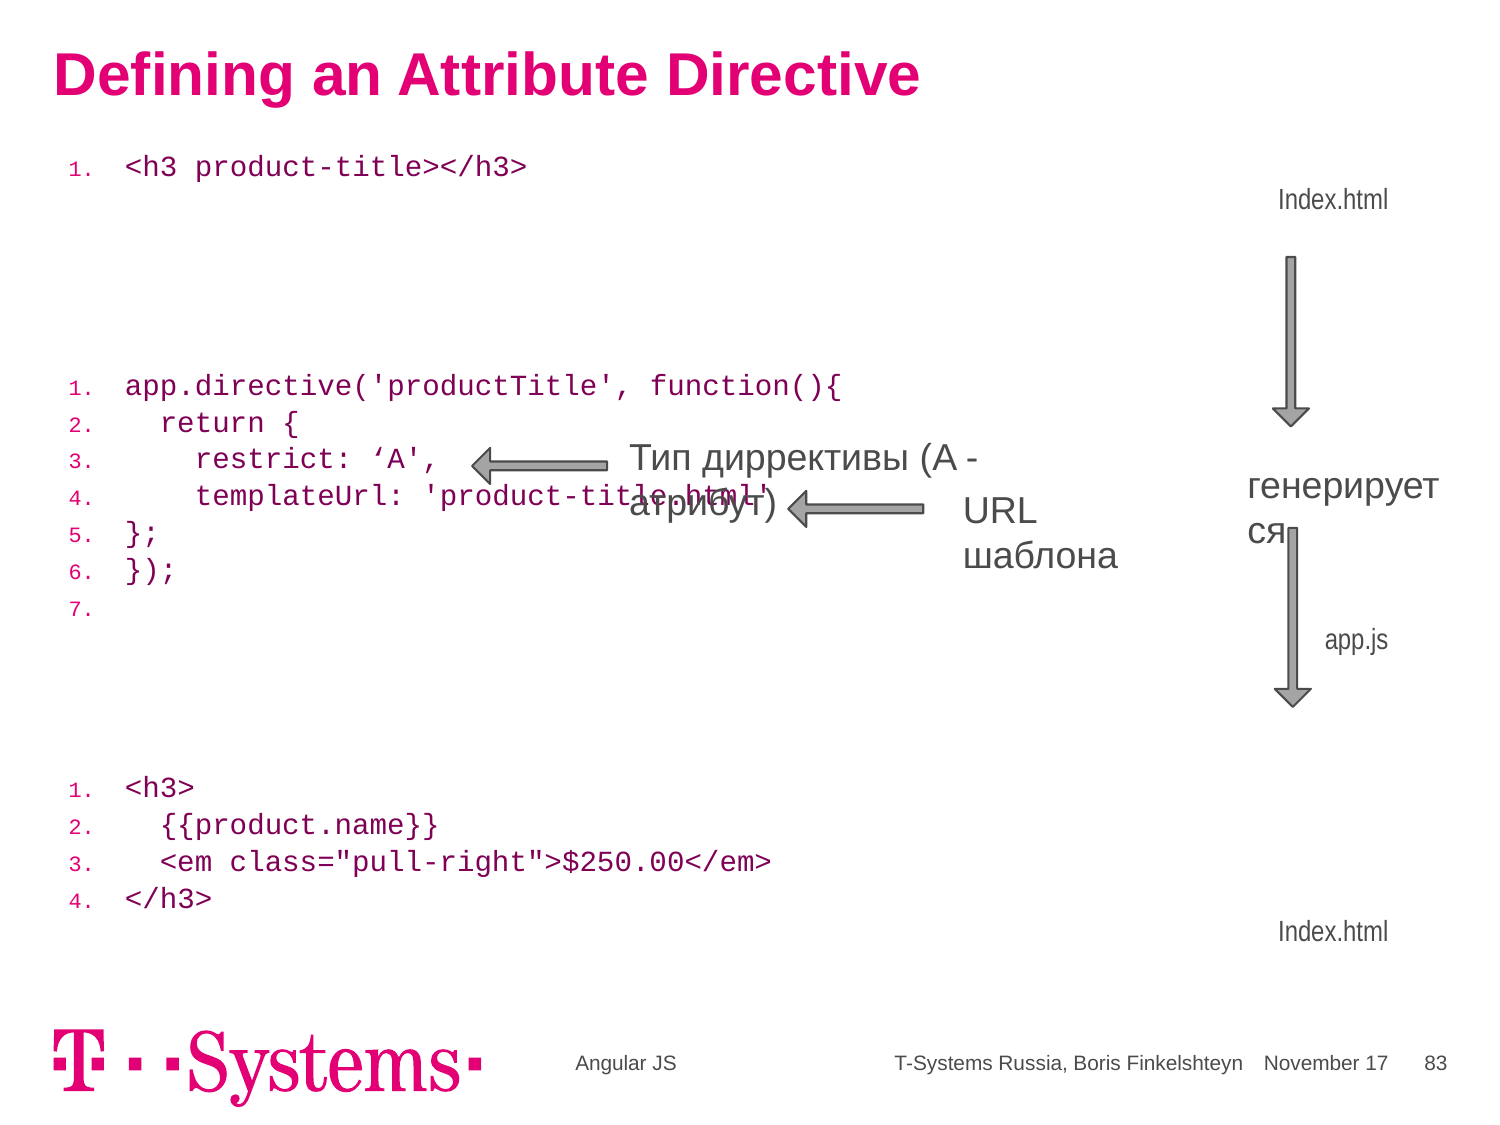

# Defining an Attribute Directive
| <h3 product-title></h3> Index.html |
| --- |

| app.directive('productTitle', function(){ return { restrict: ‘A', templateUrl: 'product-title.html' }; }); app.js |
| --- |

Тип диррективы (A - атрибут)

генерируется
URL шаблона

| <h3> {{product.name}} <em class="pull-right">$250.00</em> </h3> Index.html |
| --- |
Angular JS                                      T-Systems Russia, Boris Finkelshteyn
November 17
83